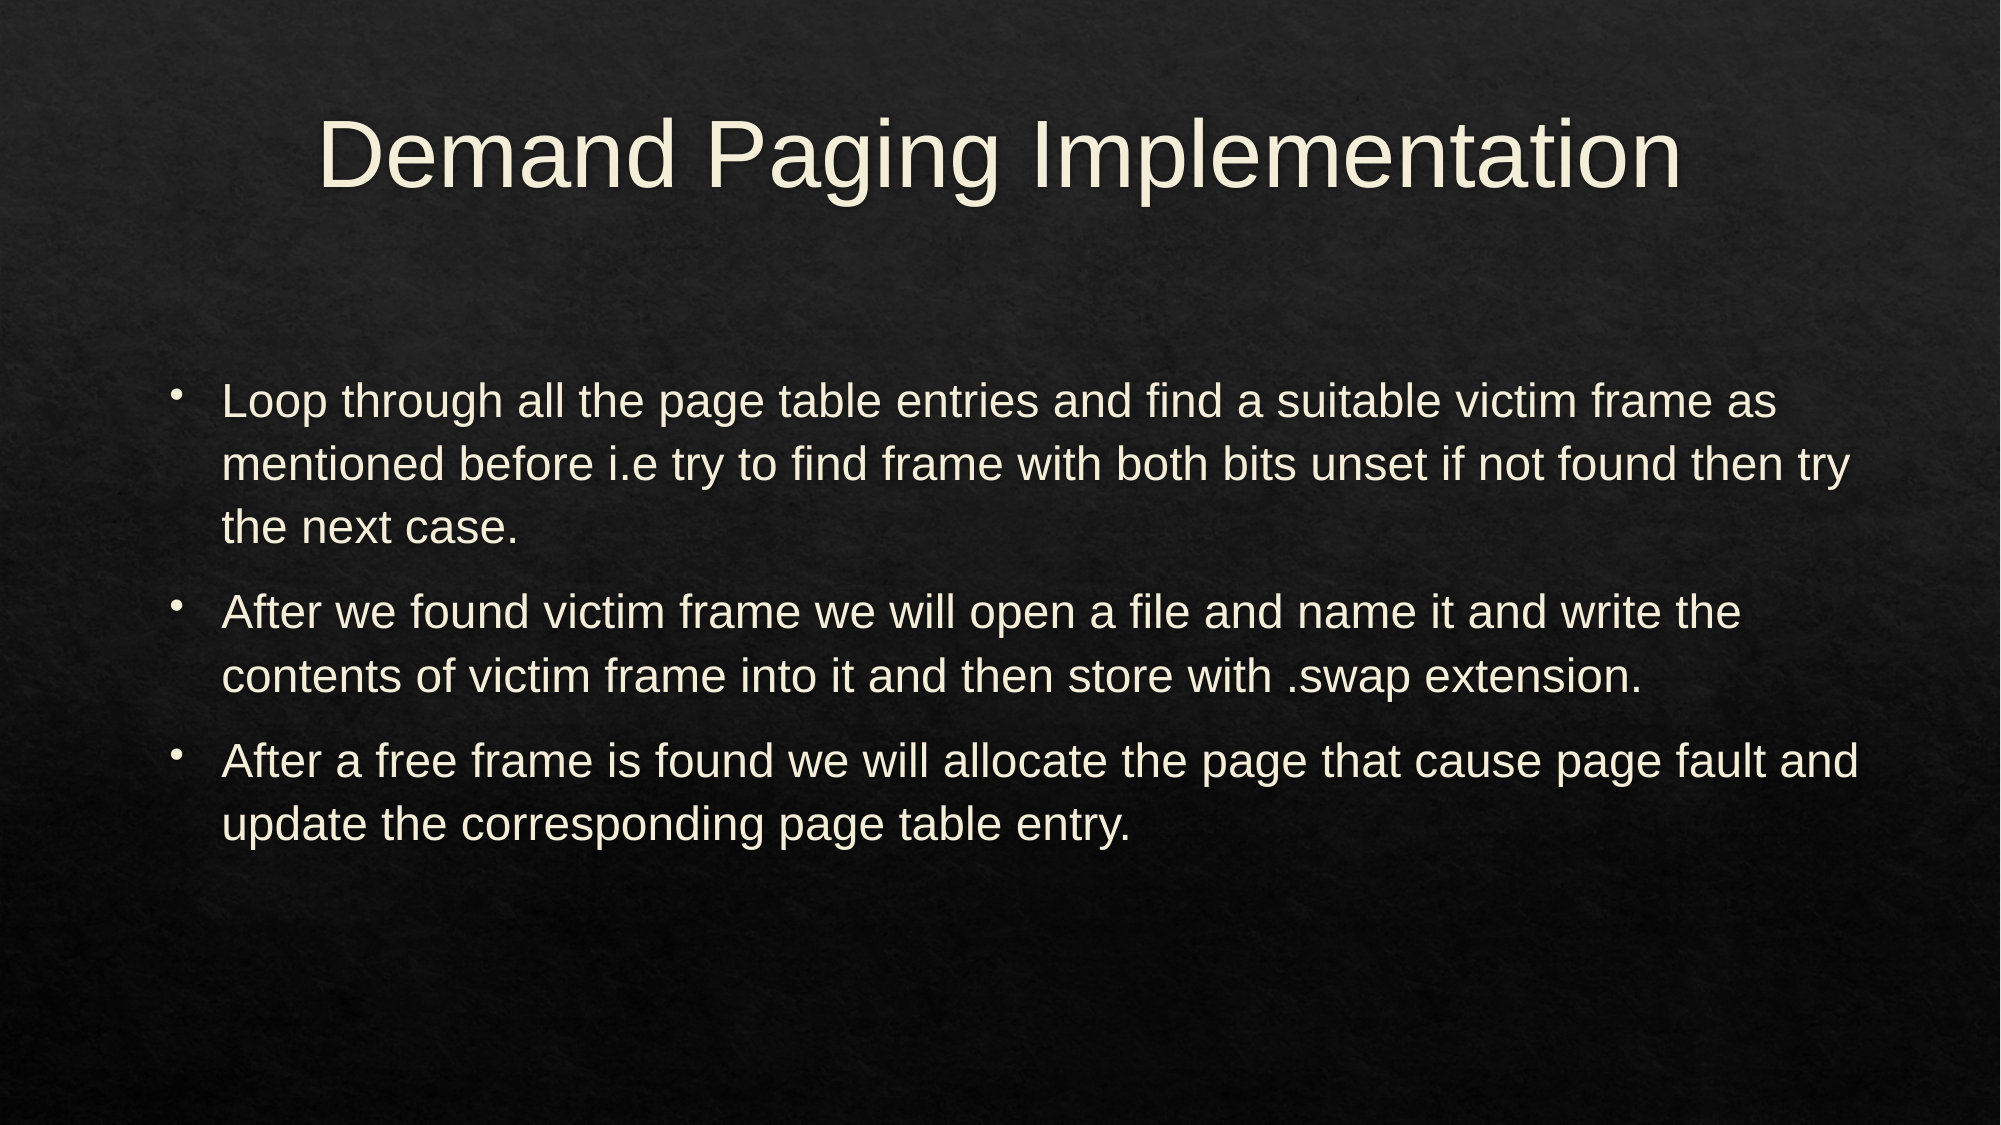

# Demand Paging Implementation

Loop through all the page table entries and find a suitable victim frame as mentioned before i.e try to find frame with both bits unset if not found then try the next case.
After we found victim frame we will open a file and name it and write the contents of victim frame into it and then store with .swap extension.
After a free frame is found we will allocate the page that cause page fault and update the corresponding page table entry.